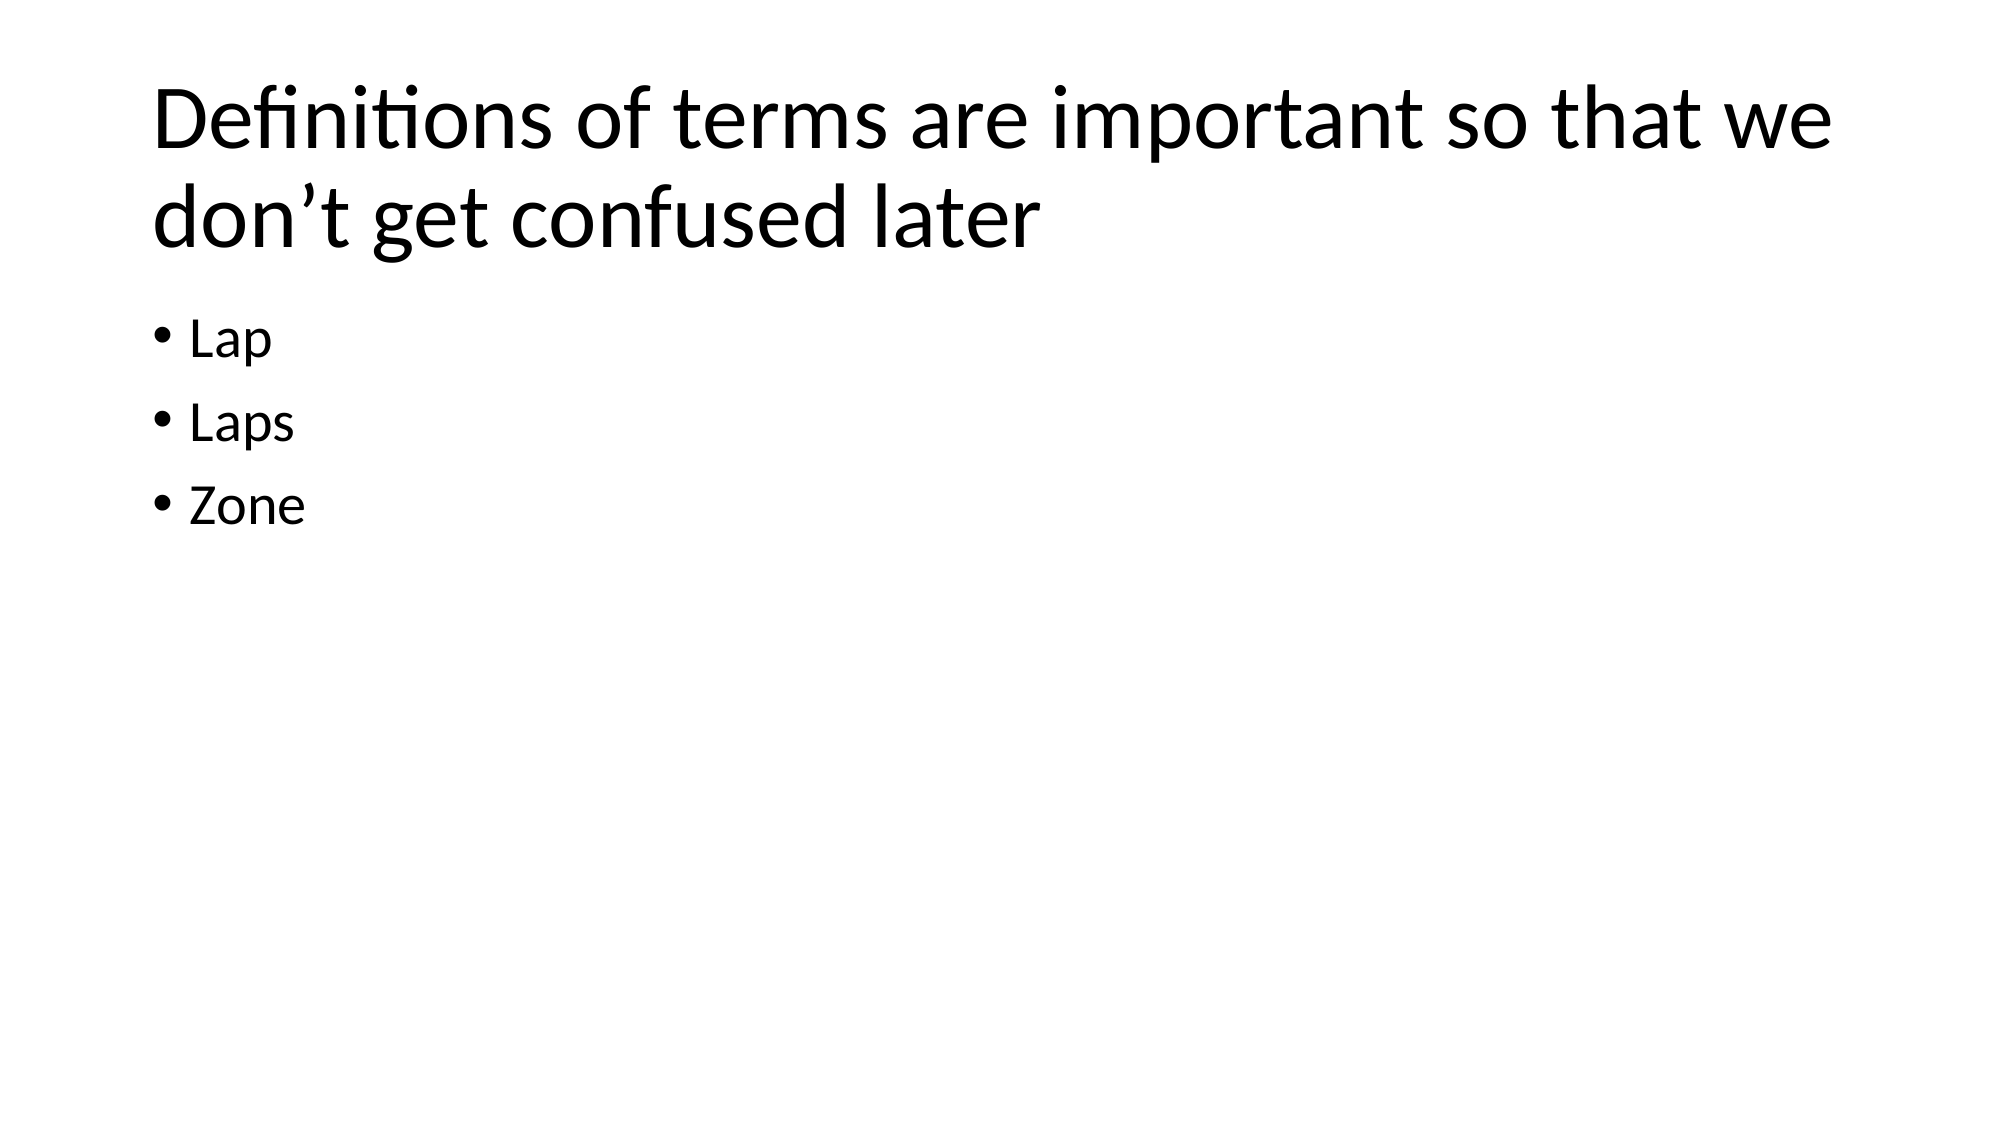

# Definitions of terms are important so that we don’t get confused later
Lap
Laps
Zone